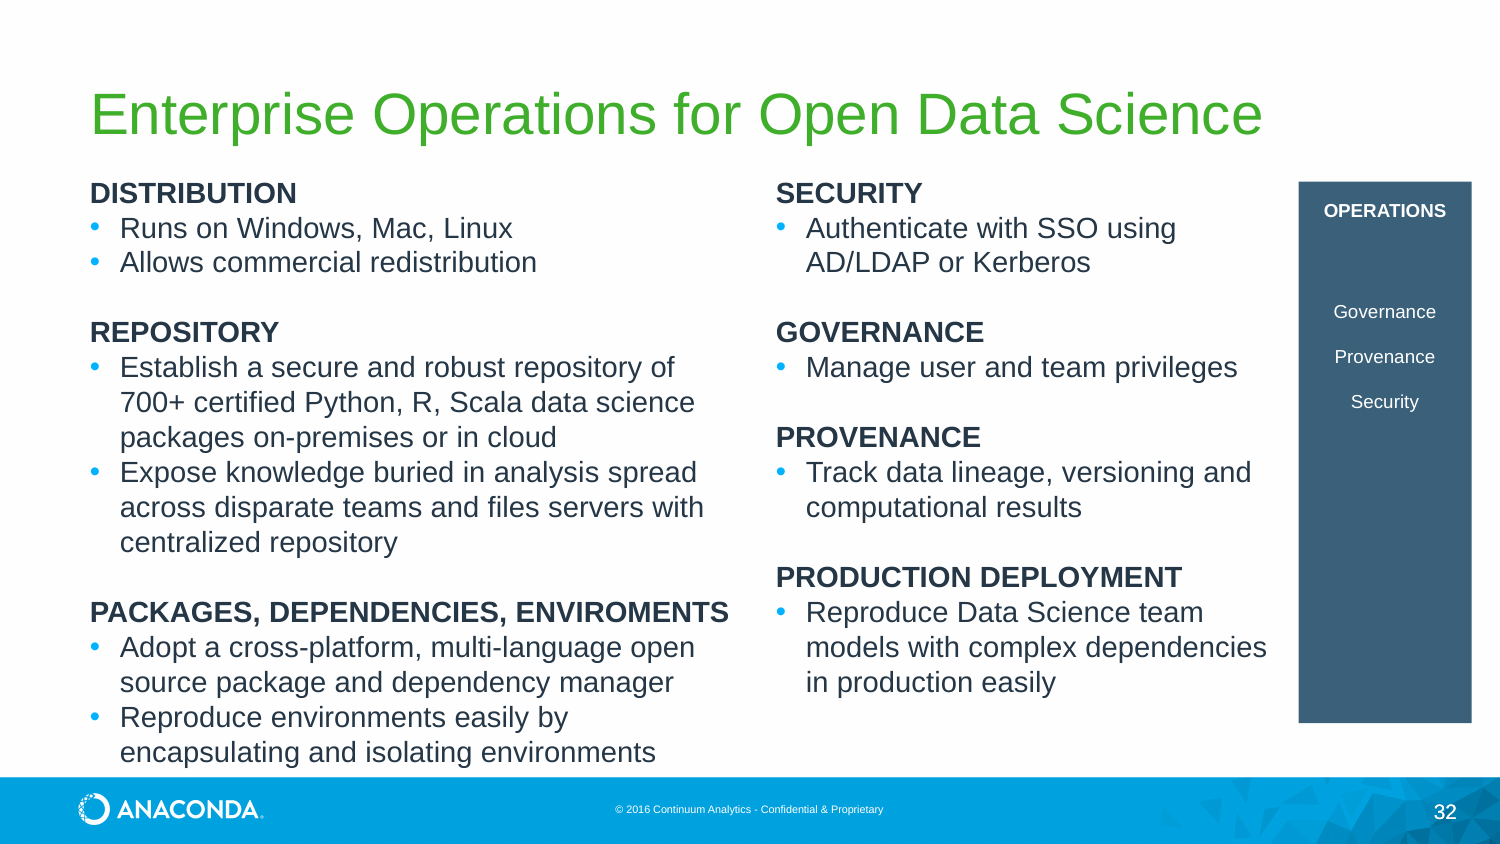

# Enterprise Operations for Open Data Science
DISTRIBUTION
Runs on Windows, Mac, Linux
Allows commercial redistribution

REPOSITORY
Establish a secure and robust repository of 700+ certified Python, R, Scala data science packages on-premises or in cloud
Expose knowledge buried in analysis spread across disparate teams and files servers with centralized repository

PACKAGES, DEPENDENCIES, ENVIROMENTS
Adopt a cross-platform, multi-language open source package and dependency manager
Reproduce environments easily by encapsulating and isolating environments
SECURITY
Authenticate with SSO using AD/LDAP or Kerberos
GOVERNANCE
Manage user and team privileges
PROVENANCE
Track data lineage, versioning and computational results
PRODUCTION DEPLOYMENT
Reproduce Data Science team models with complex dependencies in production easily

OPERATIONS
Governance
Provenance
Security